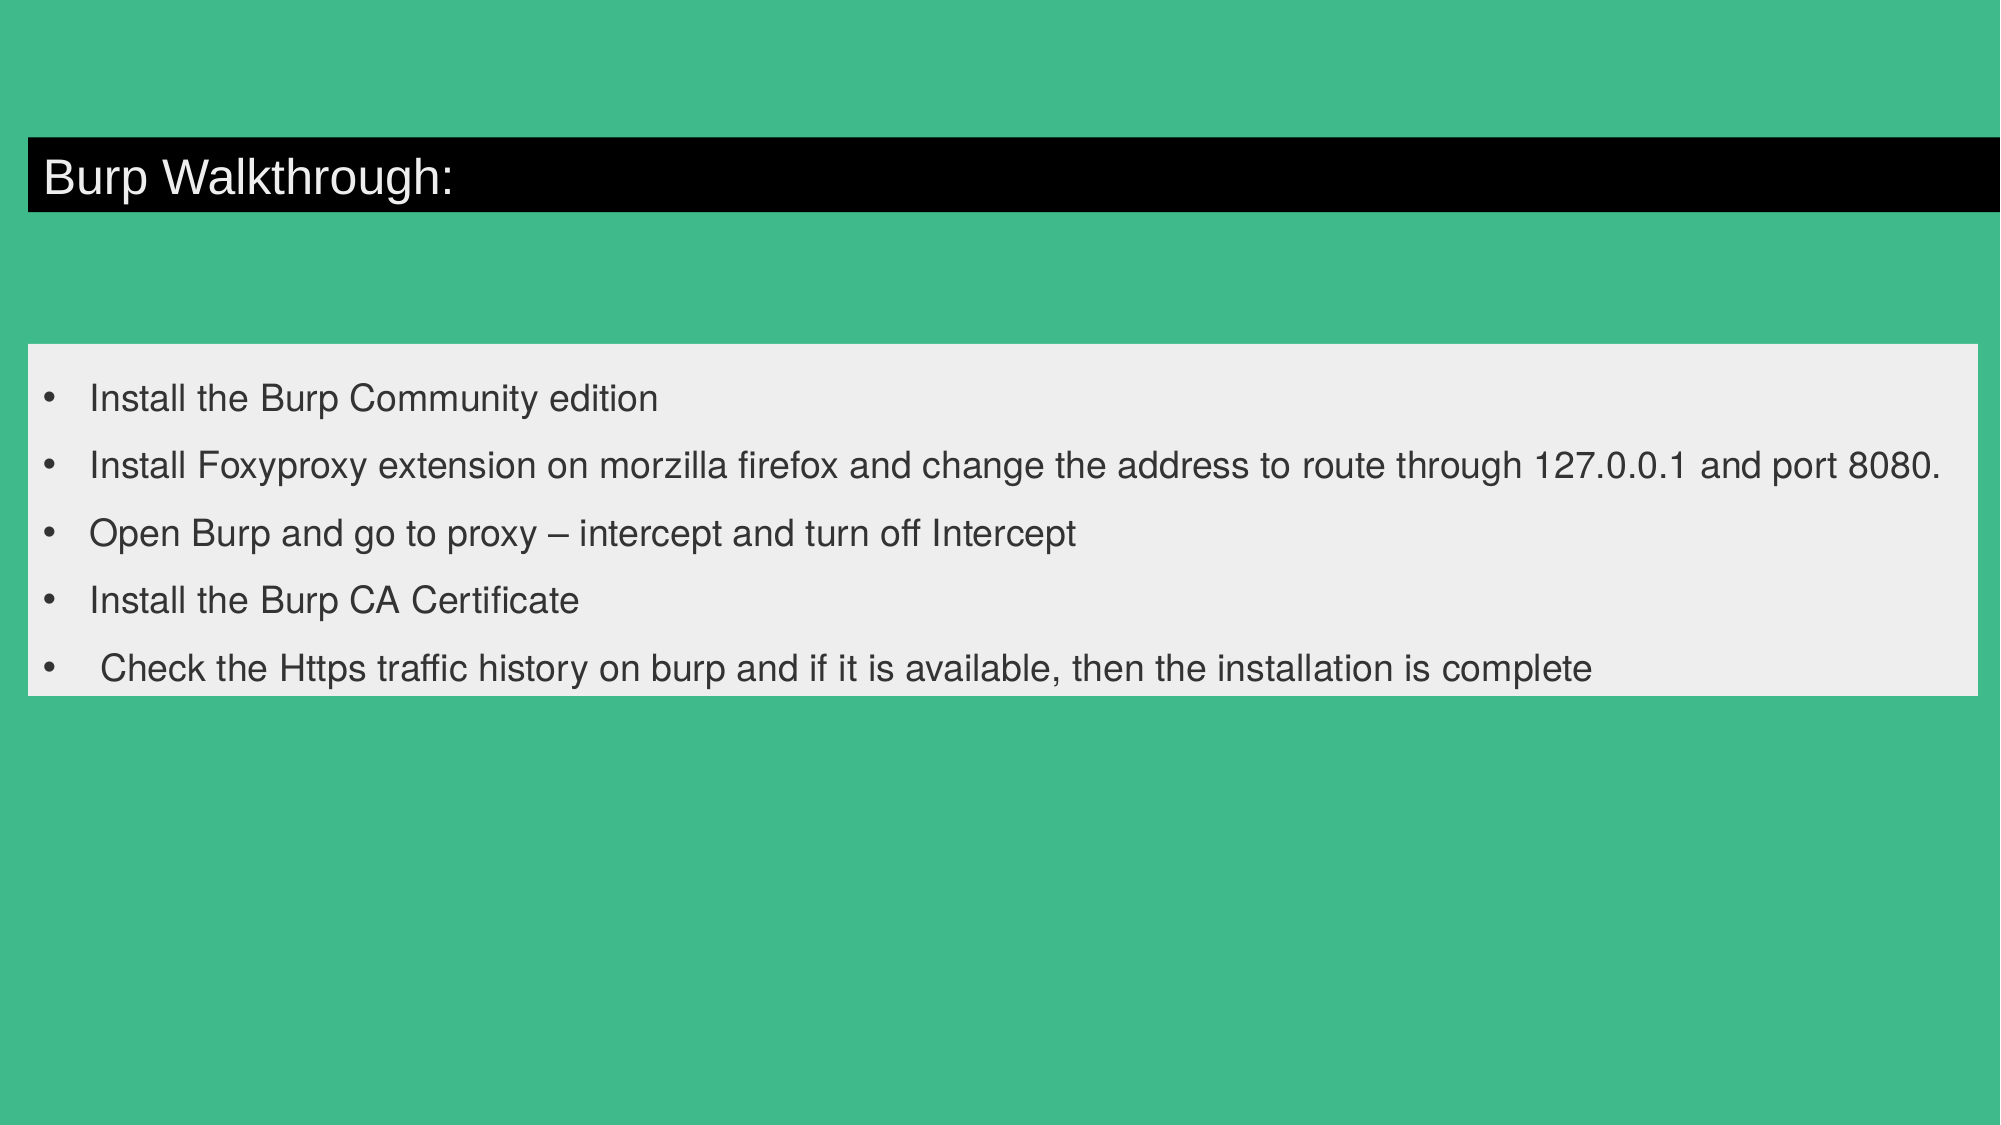

Burp Walkthrough:
Install the Burp Community edition
Install Foxyproxy extension on morzilla firefox and change the address to route through 127.0.0.1 and port 8080.
Open Burp and go to proxy – intercept and turn off Intercept
Install the Burp CA Certificate
 Check the Https traffic history on burp and if it is available, then the installation is complete